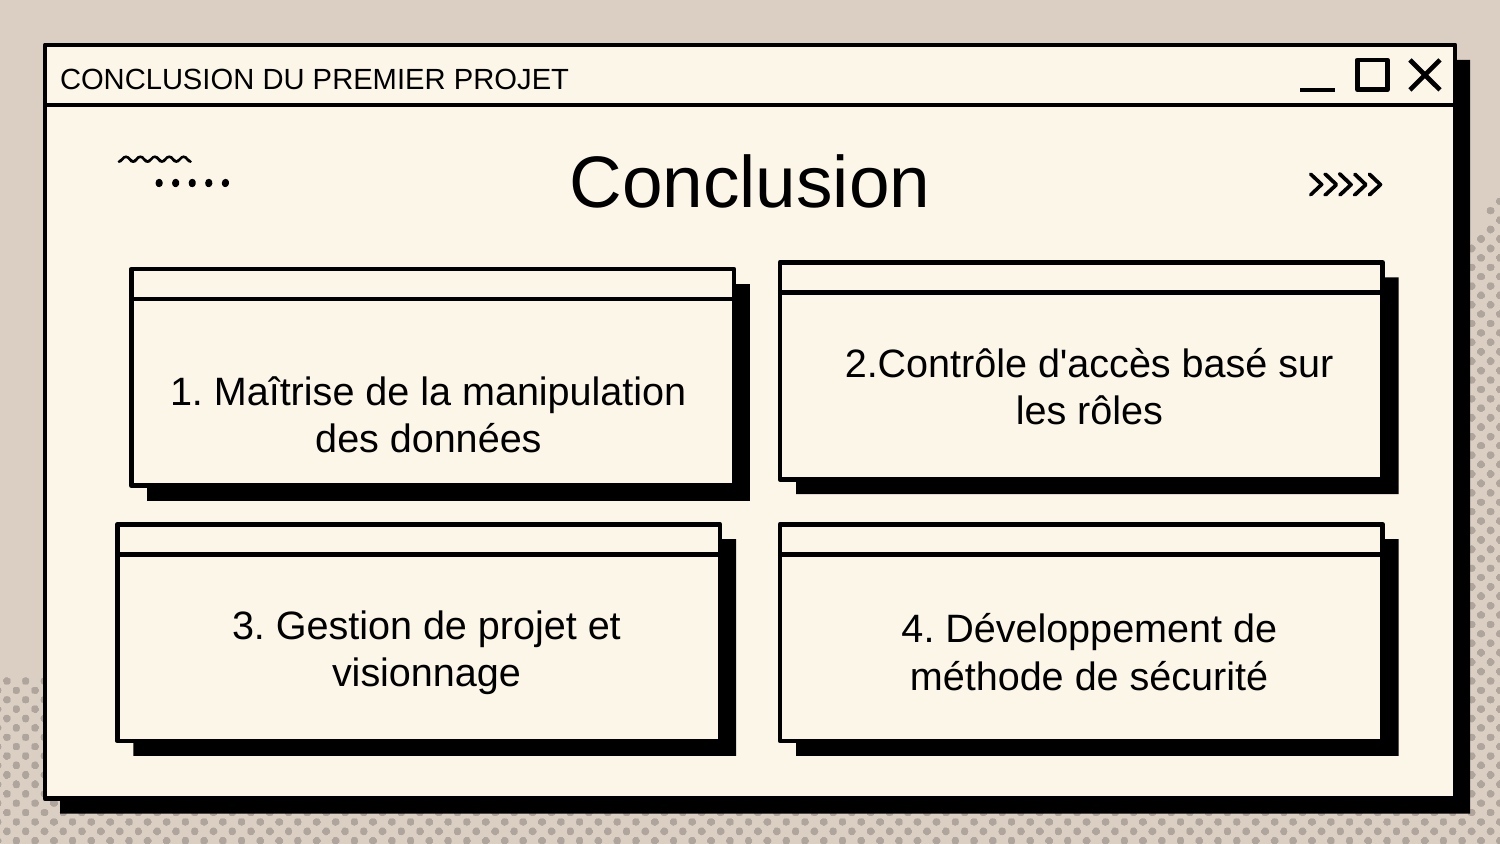

CONCLUSION DU PREMIER PROJET
# Conclusion

2.Contrôle d'accès basé sur les rôles
1. Maîtrise de la manipulation des données

3. Gestion de projet et visionnage
4. Développement de méthode de sécurité